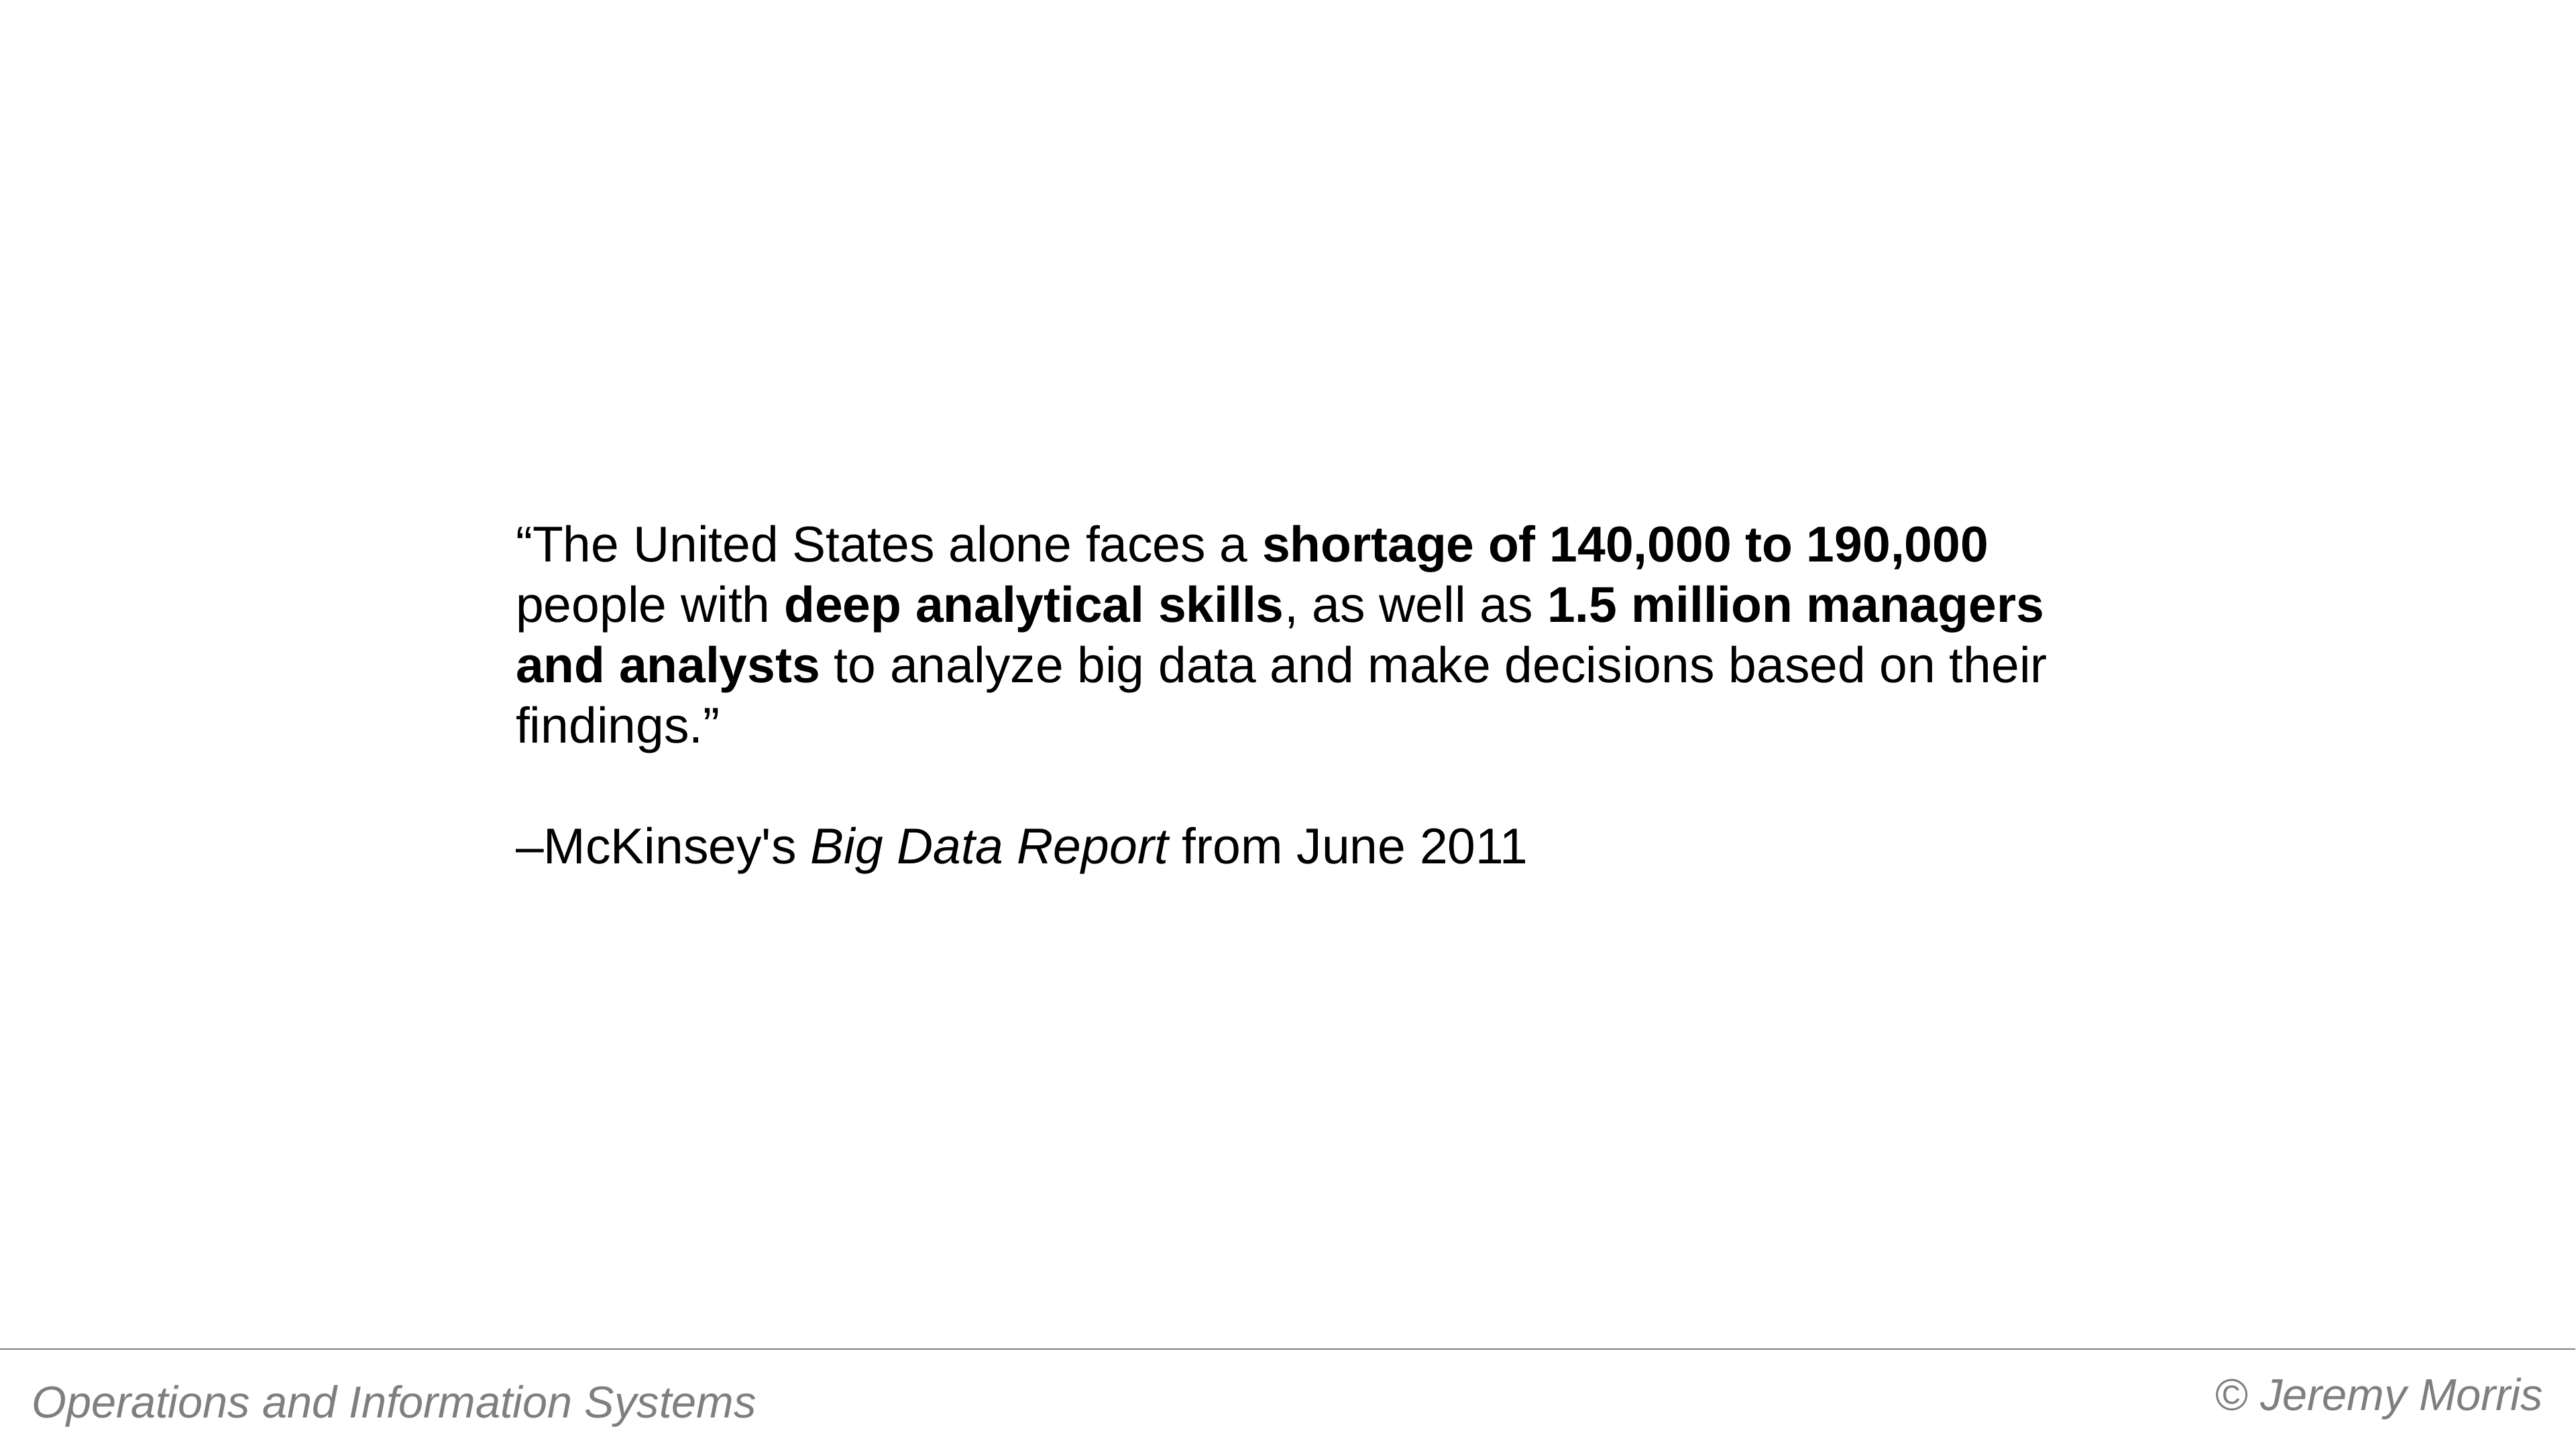

#
“The United States alone faces a shortage of 140,000 to 190,000 people with deep analytical skills, as well as 1.5 million managers and analysts to analyze big data and make decisions based on their findings.”

–McKinsey's Big Data Report from June 2011